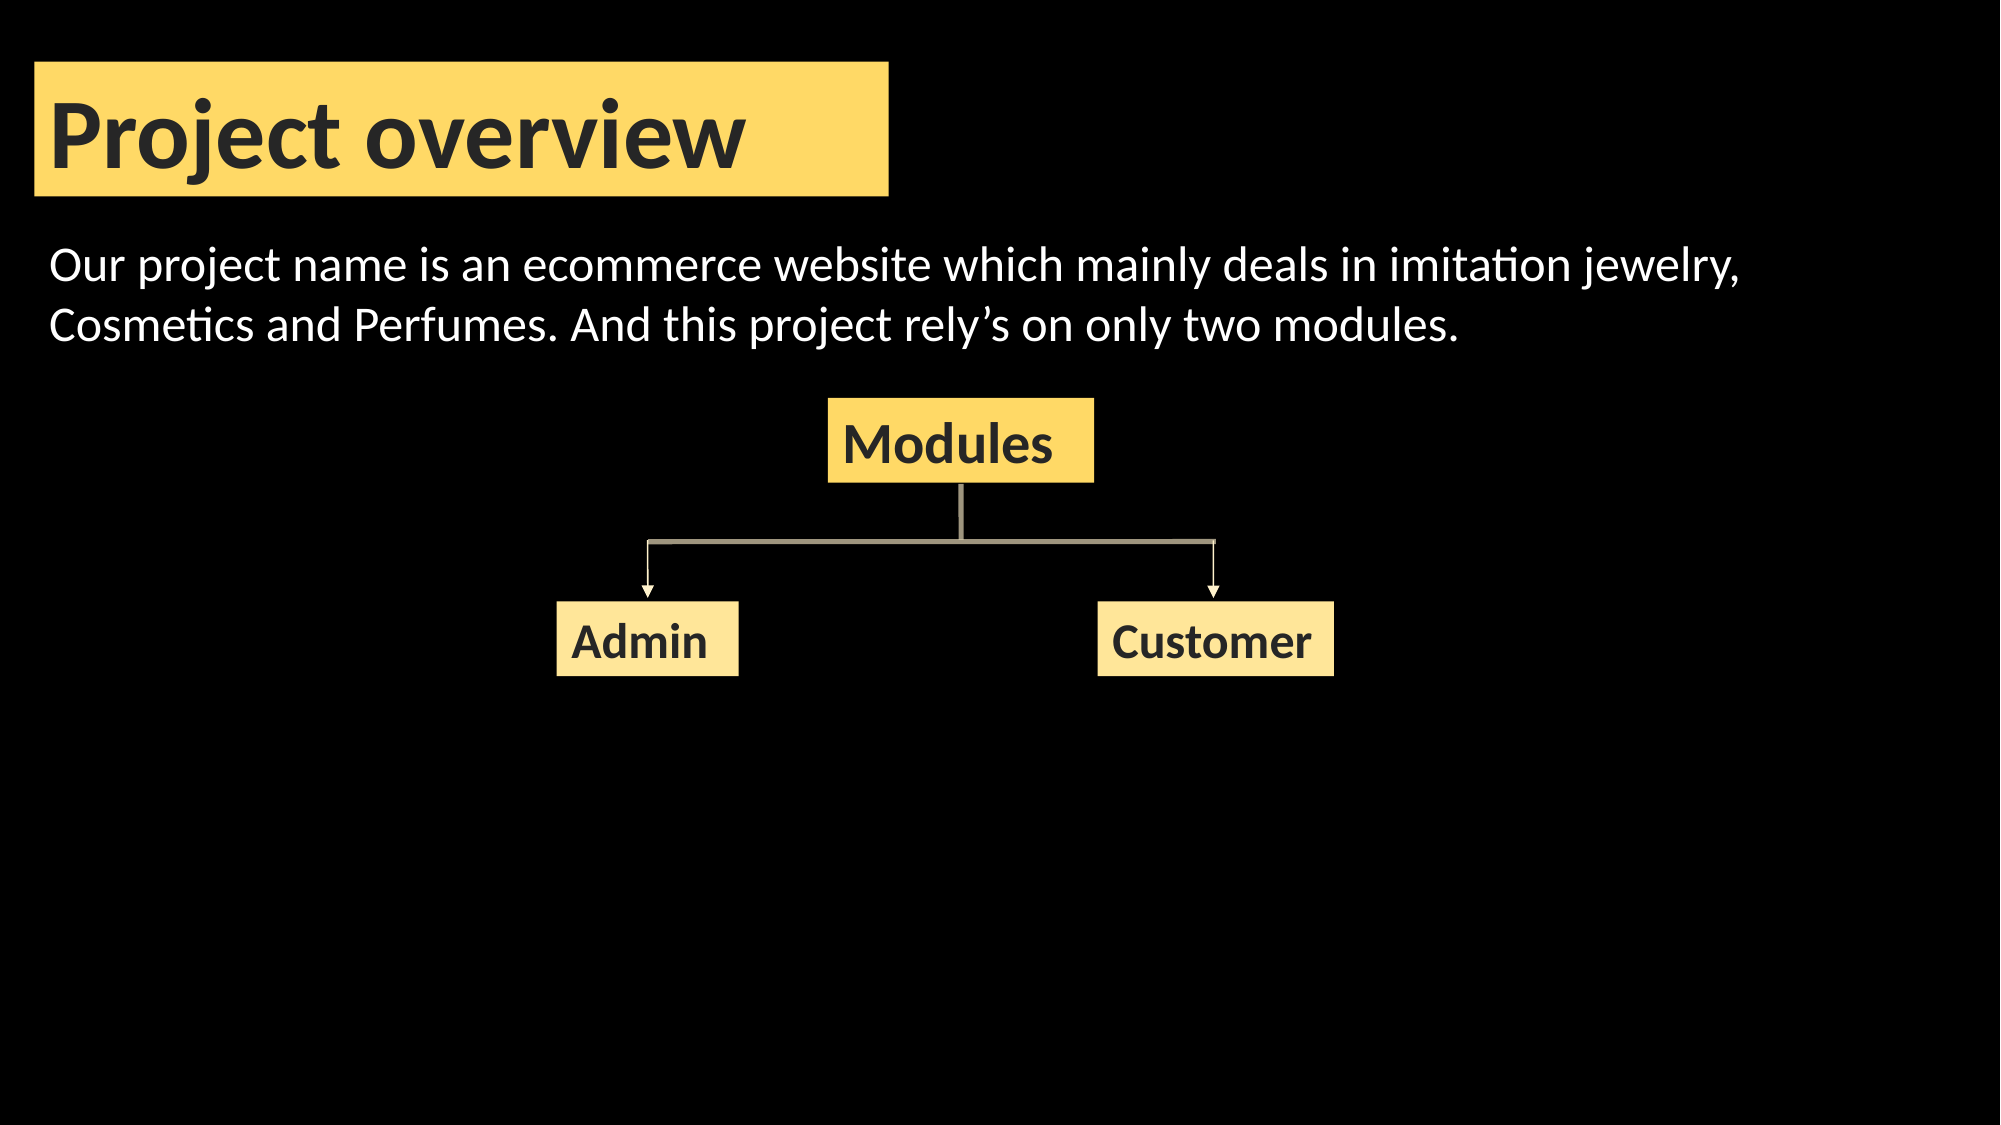

Project overview
Our project name is an ecommerce website which mainly deals in imitation jewelry, Cosmetics and Perfumes. And this project rely’s on only two modules.
Modules

Admin
Customer